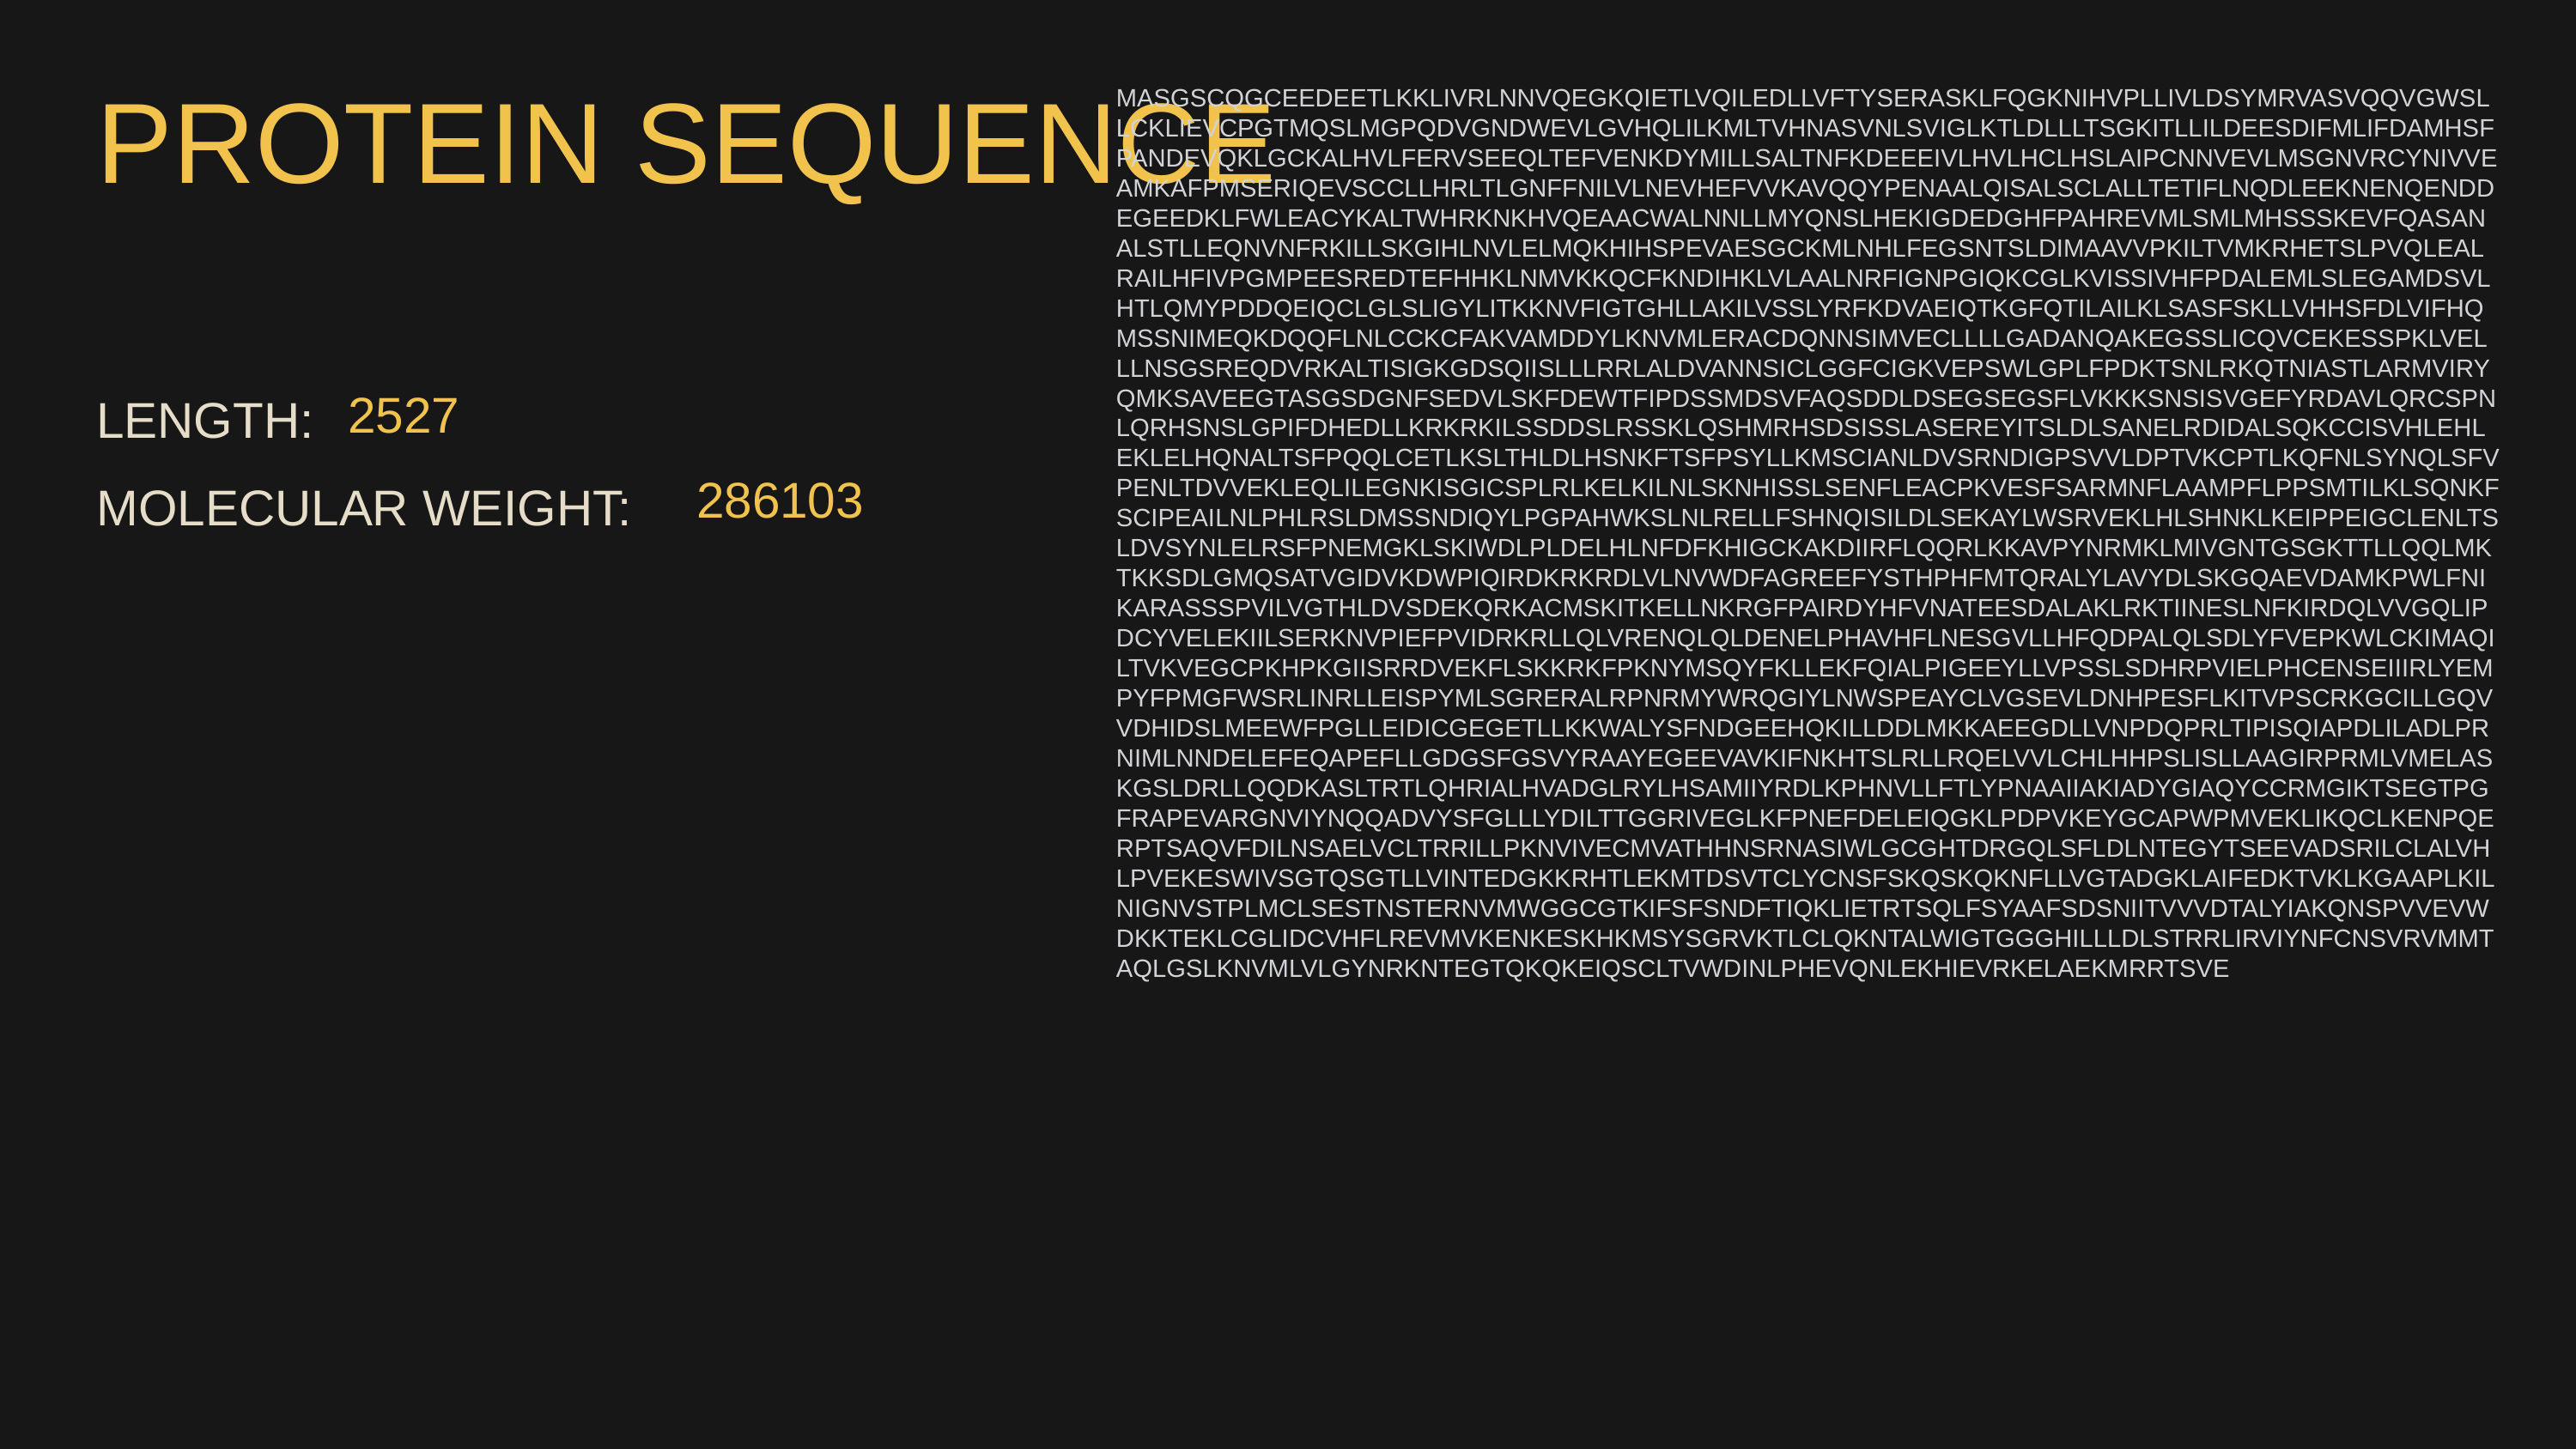

PROTEIN SEQUENCE
MASGSCQGCEEDEETLKKLIVRLNNVQEGKQIETLVQILEDLLVFTYSERASKLFQGKNIHVPLLIVLDSYMRVASVQQVGWSLLCKLIEVCPGTMQSLMGPQDVGNDWEVLGVHQLILKMLTVHNASVNLSVIGLKTLDLLLTSGKITLLILDEESDIFMLIFDAMHSFPANDEVQKLGCKALHVLFERVSEEQLTEFVENKDYMILLSALTNFKDEEEIVLHVLHCLHSLAIPCNNVEVLMSGNVRCYNIVVEAMKAFPMSERIQEVSCCLLHRLTLGNFFNILVLNEVHEFVVKAVQQYPENAALQISALSCLALLTETIFLNQDLEEKNENQENDDEGEEDKLFWLEACYKALTWHRKNKHVQEAACWALNNLLMYQNSLHEKIGDEDGHFPAHREVMLSMLMHSSSKEVFQASANALSTLLEQNVNFRKILLSKGIHLNVLELMQKHIHSPEVAESGCKMLNHLFEGSNTSLDIMAAVVPKILTVMKRHETSLPVQLEALRAILHFIVPGMPEESREDTEFHHKLNMVKKQCFKNDIHKLVLAALNRFIGNPGIQKCGLKVISSIVHFPDALEMLSLEGAMDSVLHTLQMYPDDQEIQCLGLSLIGYLITKKNVFIGTGHLLAKILVSSLYRFKDVAEIQTKGFQTILAILKLSASFSKLLVHHSFDLVIFHQMSSNIMEQKDQQFLNLCCKCFAKVAMDDYLKNVMLERACDQNNSIMVECLLLLGADANQAKEGSSLICQVCEKESSPKLVELLLNSGSREQDVRKALTISIGKGDSQIISLLLRRLALDVANNSICLGGFCIGKVEPSWLGPLFPDKTSNLRKQTNIASTLARMVIRYQMKSAVEEGTASGSDGNFSEDVLSKFDEWTFIPDSSMDSVFAQSDDLDSEGSEGSFLVKKKSNSISVGEFYRDAVLQRCSPNLQRHSNSLGPIFDHEDLLKRKRKILSSDDSLRSSKLQSHMRHSDSISSLASEREYITSLDLSANELRDIDALSQKCCISVHLEHLEKLELHQNALTSFPQQLCETLKSLTHLDLHSNKFTSFPSYLLKMSCIANLDVSRNDIGPSVVLDPTVKCPTLKQFNLSYNQLSFVPENLTDVVEKLEQLILEGNKISGICSPLRLKELKILNLSKNHISSLSENFLEACPKVESFSARMNFLAAMPFLPPSMTILKLSQNKFSCIPEAILNLPHLRSLDMSSNDIQYLPGPAHWKSLNLRELLFSHNQISILDLSEKAYLWSRVEKLHLSHNKLKEIPPEIGCLENLTSLDVSYNLELRSFPNEMGKLSKIWDLPLDELHLNFDFKHIGCKAKDIIRFLQQRLKKAVPYNRMKLMIVGNTGSGKTTLLQQLMKTKKSDLGMQSATVGIDVKDWPIQIRDKRKRDLVLNVWDFAGREEFYSTHPHFMTQRALYLAVYDLSKGQAEVDAMKPWLFNIKARASSSPVILVGTHLDVSDEKQRKACMSKITKELLNKRGFPAIRDYHFVNATEESDALAKLRKTIINESLNFKIRDQLVVGQLIPDCYVELEKIILSERKNVPIEFPVIDRKRLLQLVRENQLQLDENELPHAVHFLNESGVLLHFQDPALQLSDLYFVEPKWLCKIMAQILTVKVEGCPKHPKGIISRRDVEKFLSKKRKFPKNYMSQYFKLLEKFQIALPIGEEYLLVPSSLSDHRPVIELPHCENSEIIIRLYEMPYFPMGFWSRLINRLLEISPYMLSGRERALRPNRMYWRQGIYLNWSPEAYCLVGSEVLDNHPESFLKITVPSCRKGCILLGQVVDHIDSLMEEWFPGLLEIDICGEGETLLKKWALYSFNDGEEHQKILLDDLMKKAEEGDLLVNPDQPRLTIPISQIAPDLILADLPRNIMLNNDELEFEQAPEFLLGDGSFGSVYRAAYEGEEVAVKIFNKHTSLRLLRQELVVLCHLHHPSLISLLAAGIRPRMLVMELASKGSLDRLLQQDKASLTRTLQHRIALHVADGLRYLHSAMIIYRDLKPHNVLLFTLYPNAAIIAKIADYGIAQYCCRMGIKTSEGTPGFRAPEVARGNVIYNQQADVYSFGLLLYDILTTGGRIVEGLKFPNEFDELEIQGKLPDPVKEYGCAPWPMVEKLIKQCLKENPQERPTSAQVFDILNSAELVCLTRRILLPKNVIVECMVATHHNSRNASIWLGCGHTDRGQLSFLDLNTEGYTSEEVADSRILCLALVHLPVEKESWIVSGTQSGTLLVINTEDGKKRHTLEKMTDSVTCLYCNSFSKQSKQKNFLLVGTADGKLAIFEDKTVKLKGAAPLKILNIGNVSTPLMCLSESTNSTERNVMWGGCGTKIFSFSNDFTIQKLIETRTSQLFSYAAFSDSNIITVVVDTALYIAKQNSPVVEVWDKKTEKLCGLIDCVHFLREVMVKENKESKHKMSYSGRVKTLCLQKNTALWIGTGGGHILLLDLSTRRLIRVIYNFCNSVRVMMTAQLGSLKNVMLVLGYNRKNTEGTQKQKEIQSCLTVWDINLPHEVQNLEKHIEVRKELAEKMRRTSVE
LENGTH:
MOLECULAR WEIGHT:
2527
286103